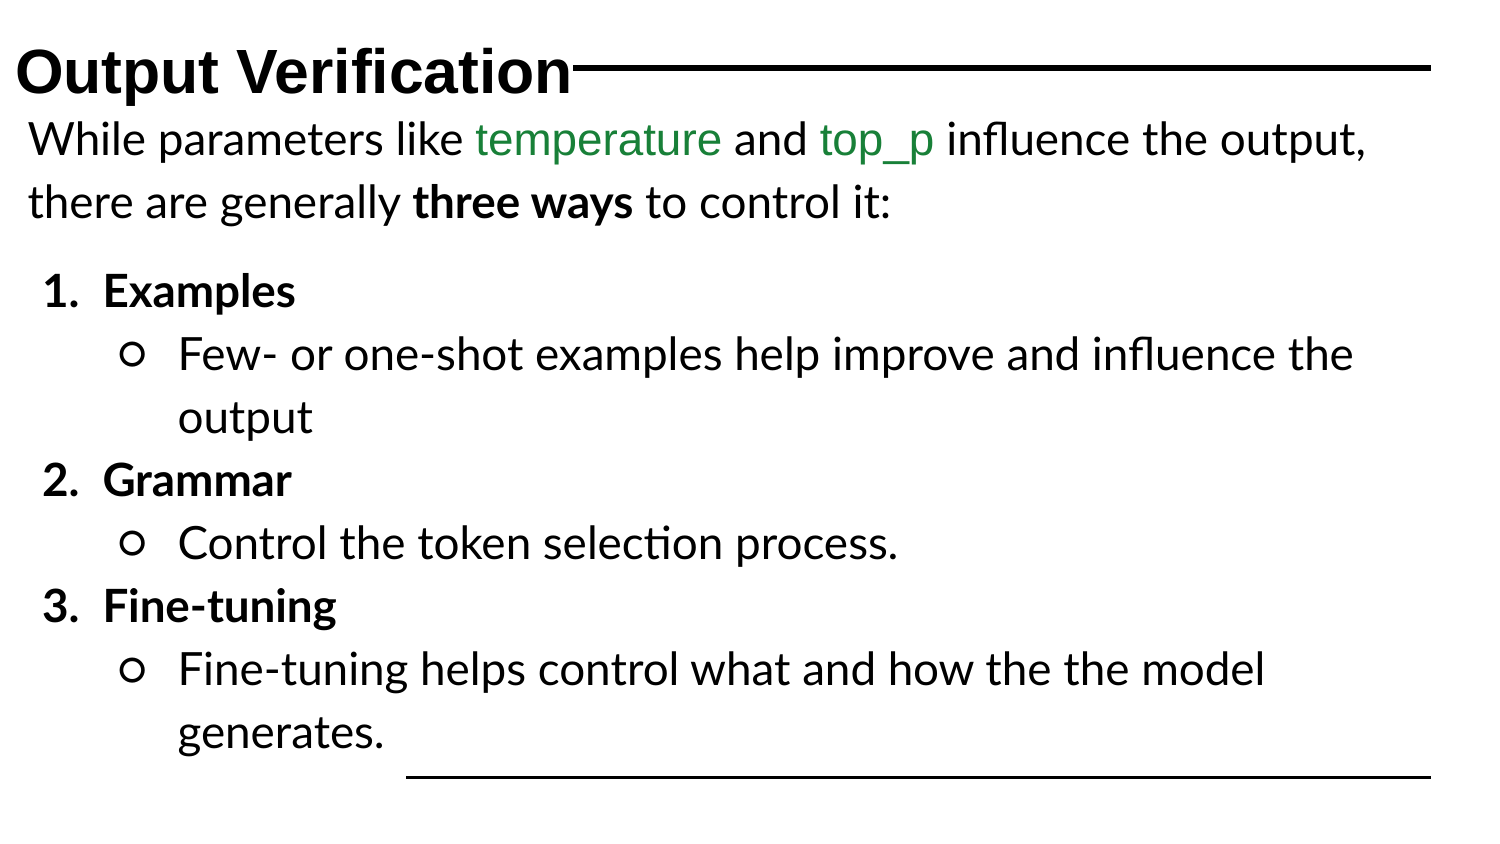

# Output Verification
While parameters like temperature and top_p influence the output, there are generally three ways to control it:
Examples
Few- or one-shot examples help improve and influence the output
Grammar
Control the token selection process.
Fine-tuning
Fine-tuning helps control what and how the the model generates.